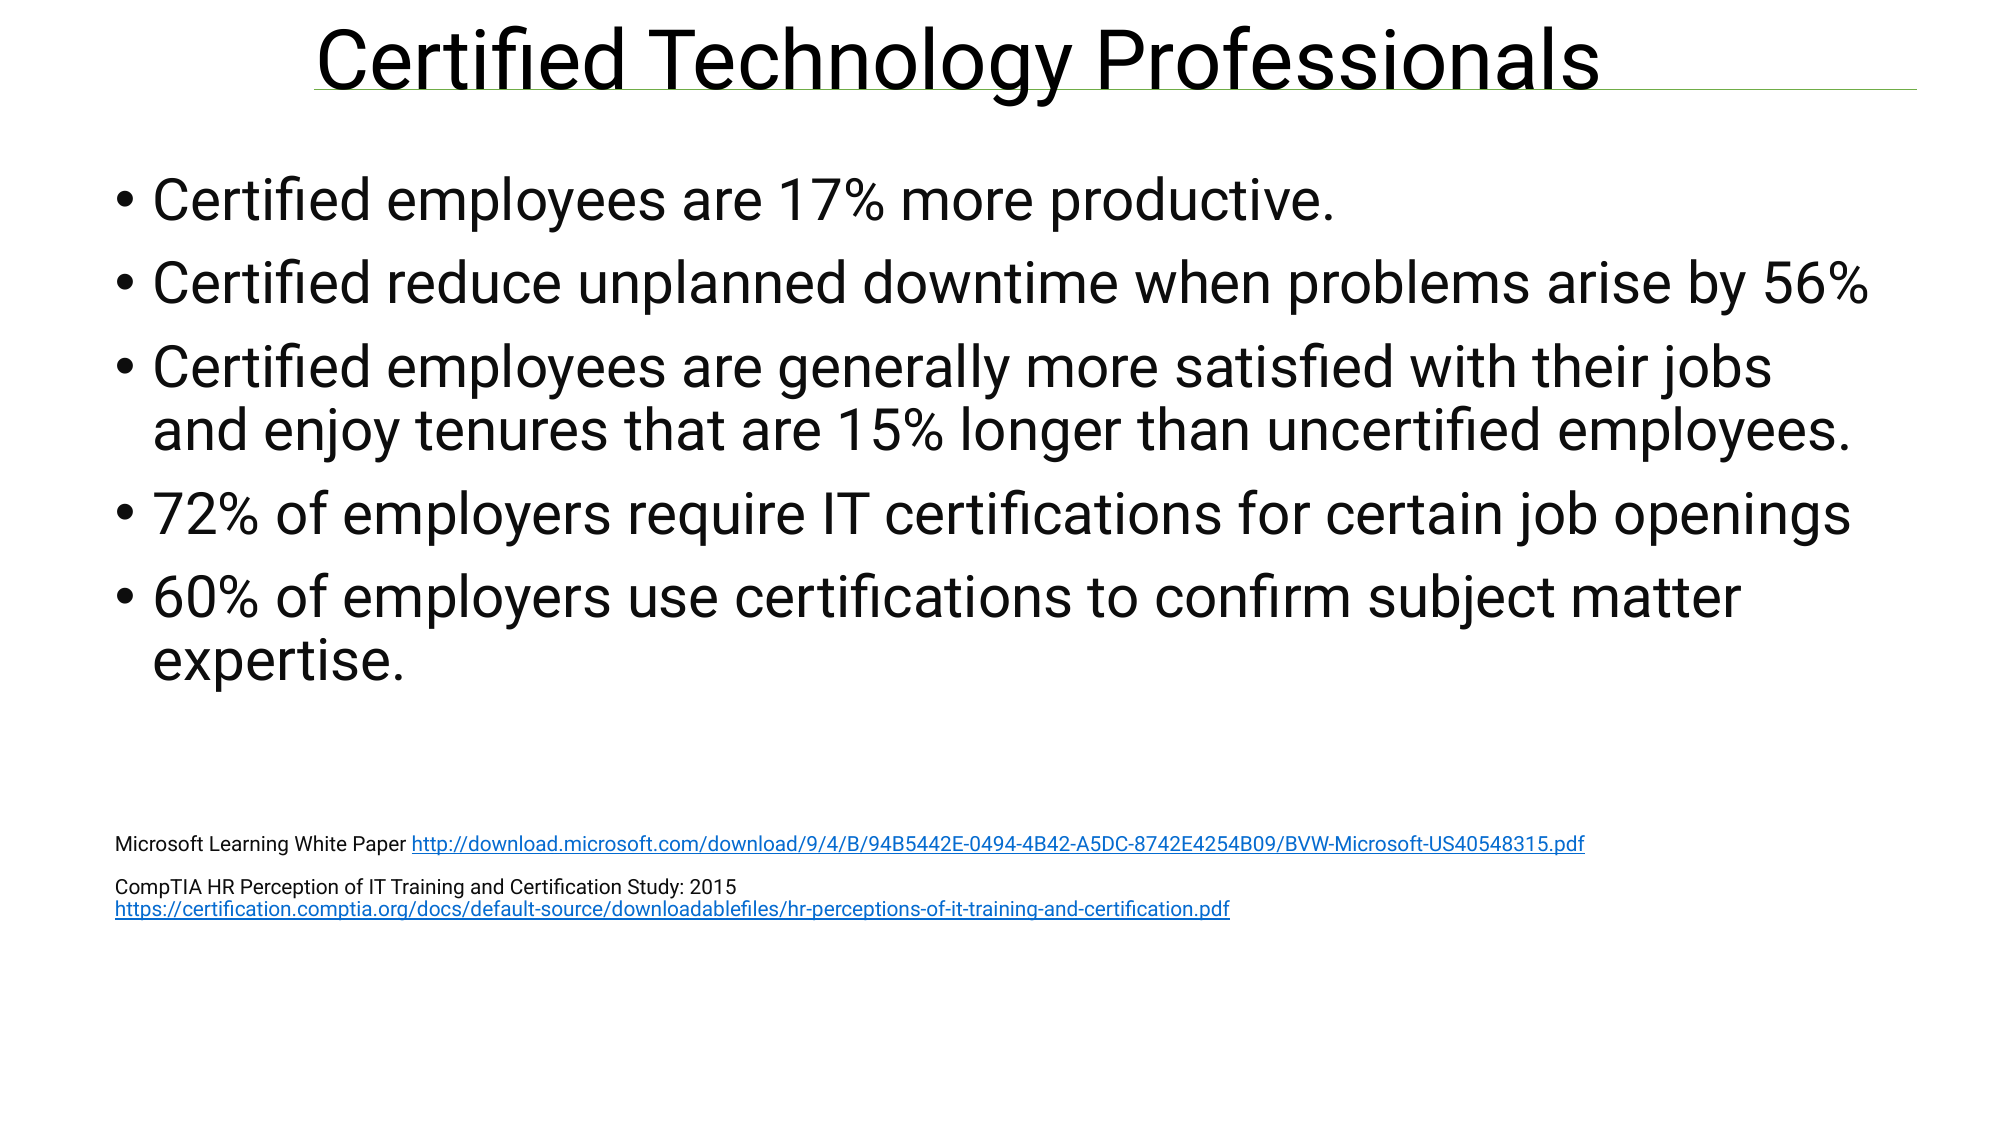

# Certified Technology Professionals
Certified employees are 17% more productive.
Certified reduce unplanned downtime when problems arise by 56%
Certified employees are generally more satisfied with their jobs and enjoy tenures that are 15% longer than uncertified employees.
72% of employers require IT certifications for certain job openings
60% of employers use certifications to confirm subject matter expertise.

Microsoft Learning White Paper http://download.microsoft.com/download/9/4/B/94B5442E-0494-4B42-A5DC-8742E4254B09/BVW-Microsoft-US40548315.pdf
CompTIA HR Perception of IT Training and Certification Study: 2015
https://certification.comptia.org/docs/default-source/downloadablefiles/hr-perceptions-of-it-training-and-certification.pdf